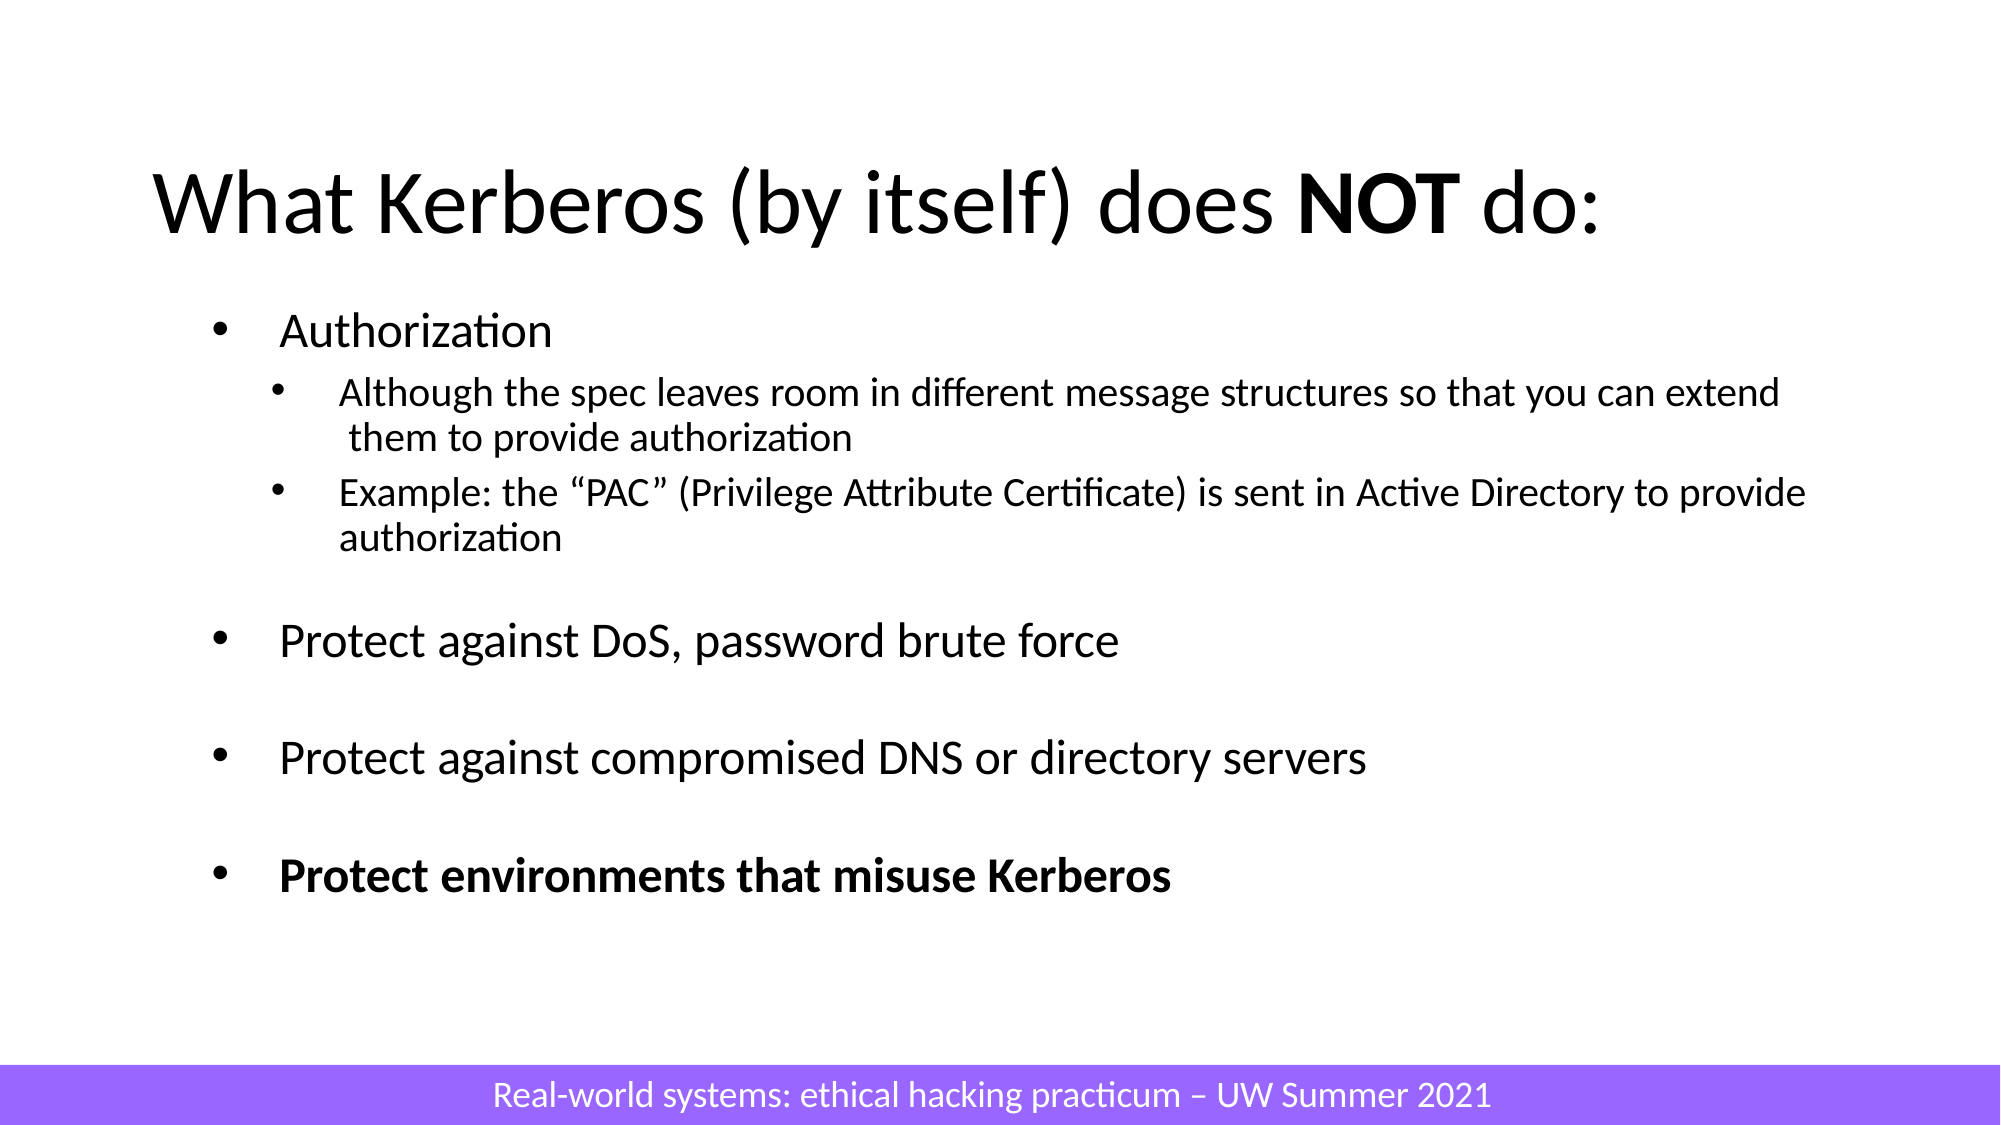

# What Kerberos (by itself) does NOT do:
Authorization
Although the spec leaves room in different message structures so that you can extend  them to provide authorization
Example: the “PAC” (Privilege Attribute Certificate) is sent in Active Directory to provide  authorization

Protect against DoS, password brute force

Protect against compromised DNS or directory servers

Protect environments that misuse Kerberos
Real-world systems: ethical hacking practicum – UW Summer 2021